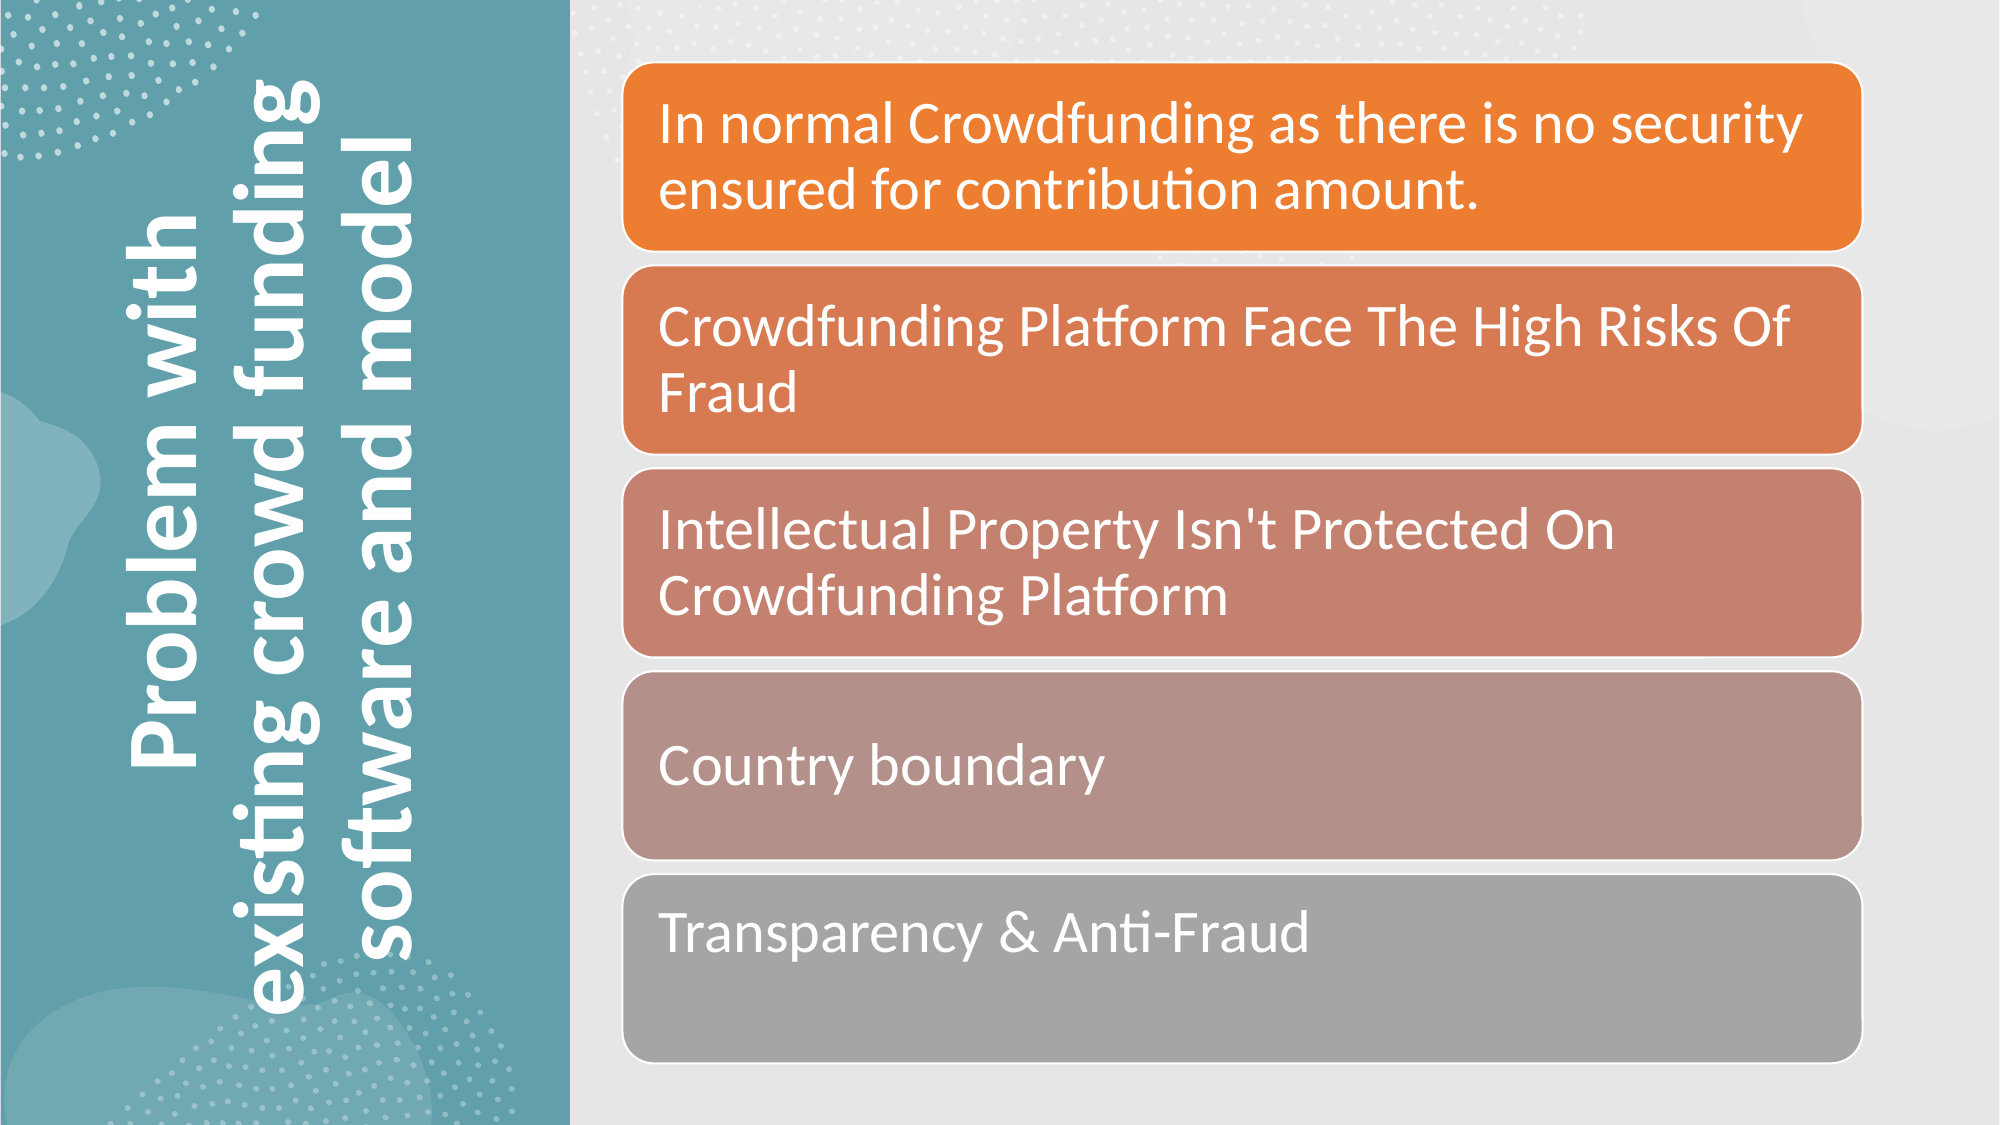

In normal Crowdfunding as there is no security ensured for contribution amount.
Crowdfunding Platform Face The High Risks Of Fraud
Intellectual Property Isn't Protected On Crowdfunding Platform
Country boundary
Transparency & Anti-Fraud
# Problem with existing crowd funding software and model